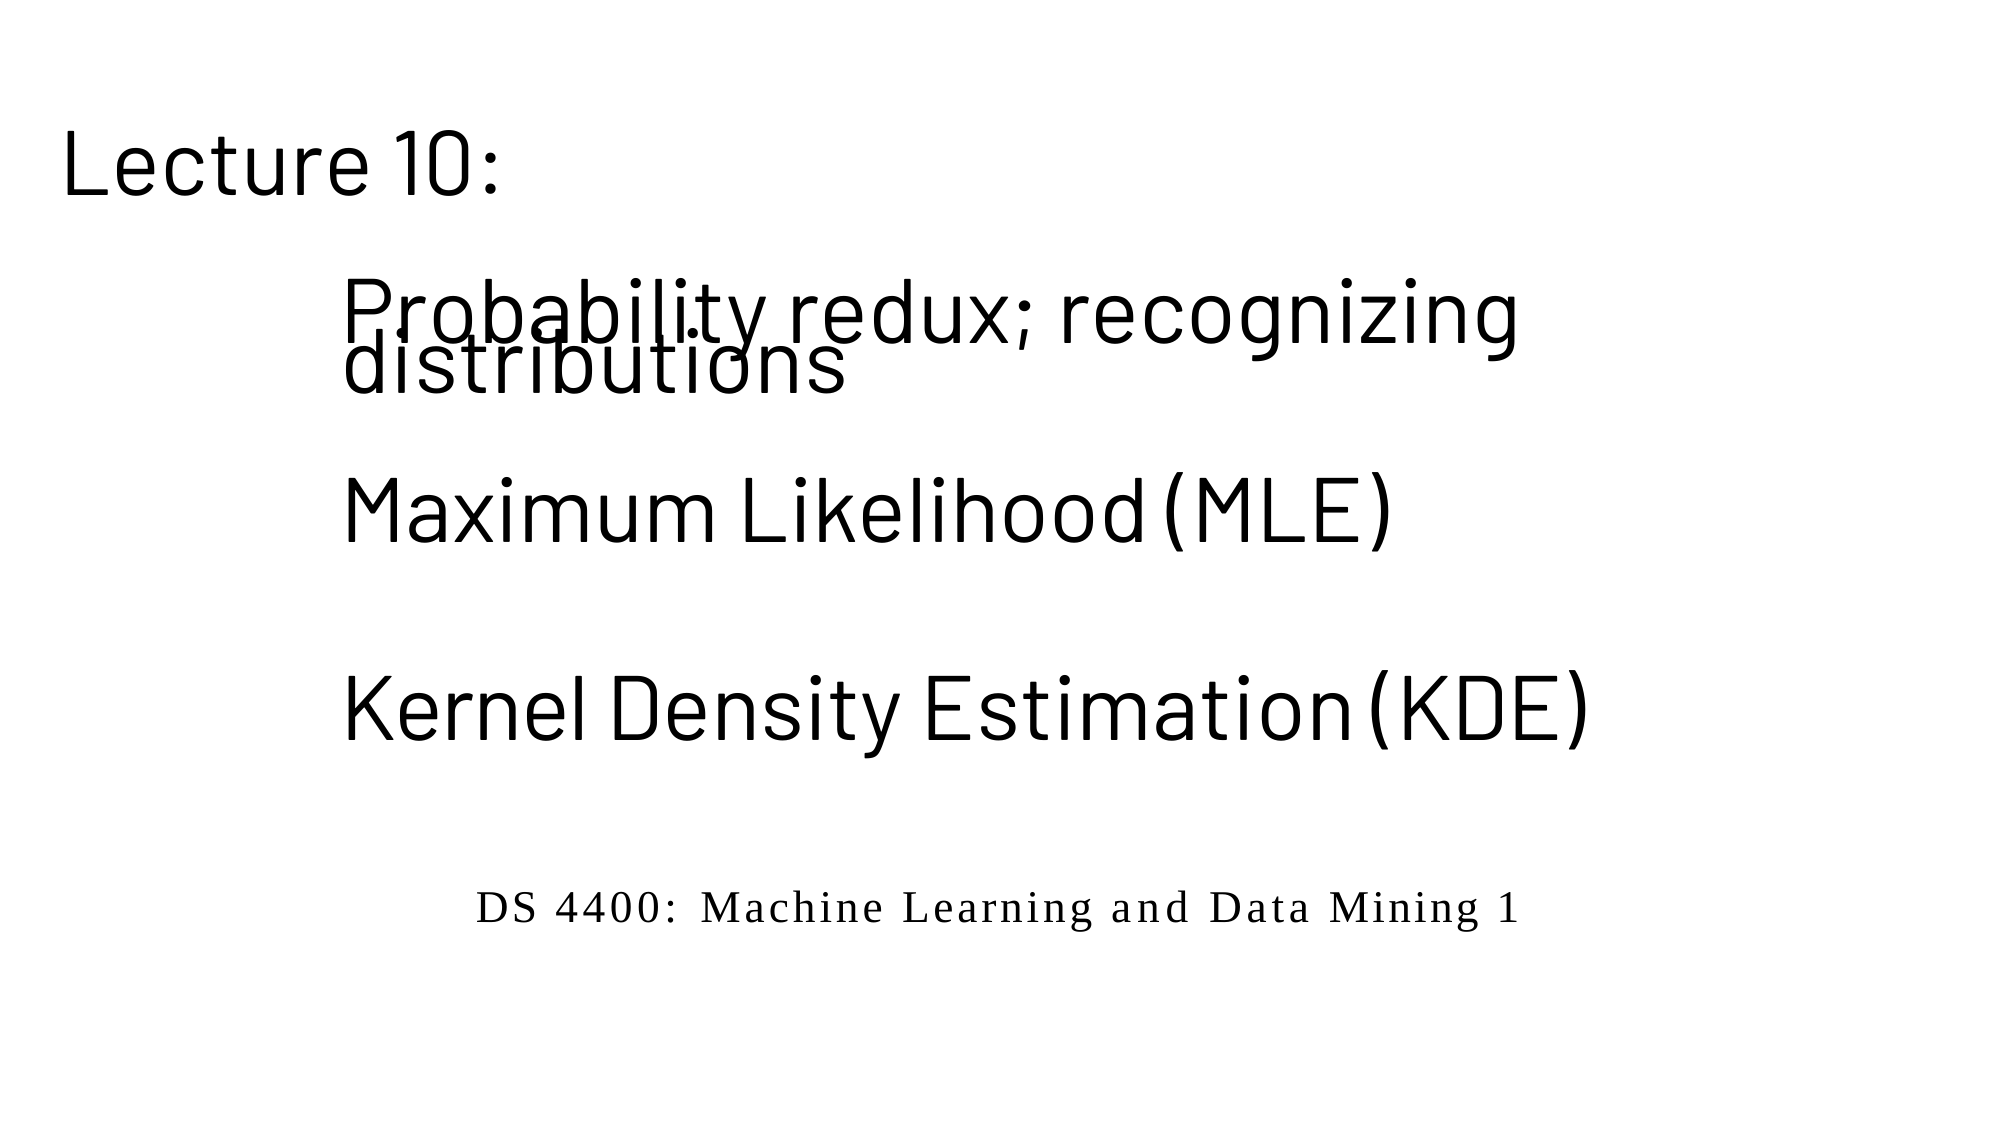

# Lecture 10: Probability redux; recognizing distributions Maximum Likelihood (MLE) Kernel Density Estimation (KDE)
DS 4400: Machine Learning and Data Mining 1